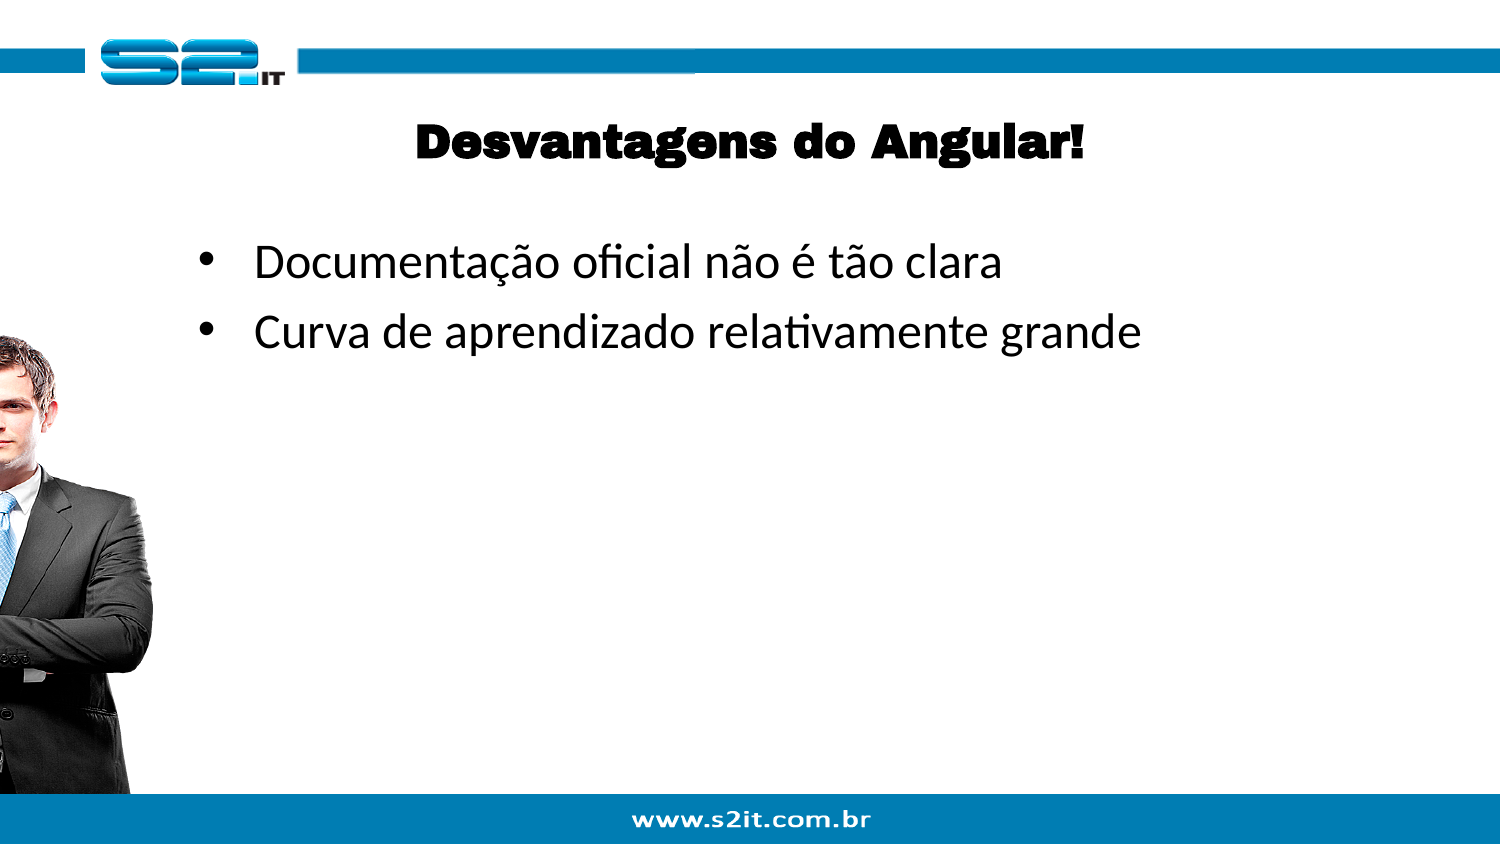

# Desvantagens do Angular!
Documentação oficial não é tão clara
Curva de aprendizado relativamente grande